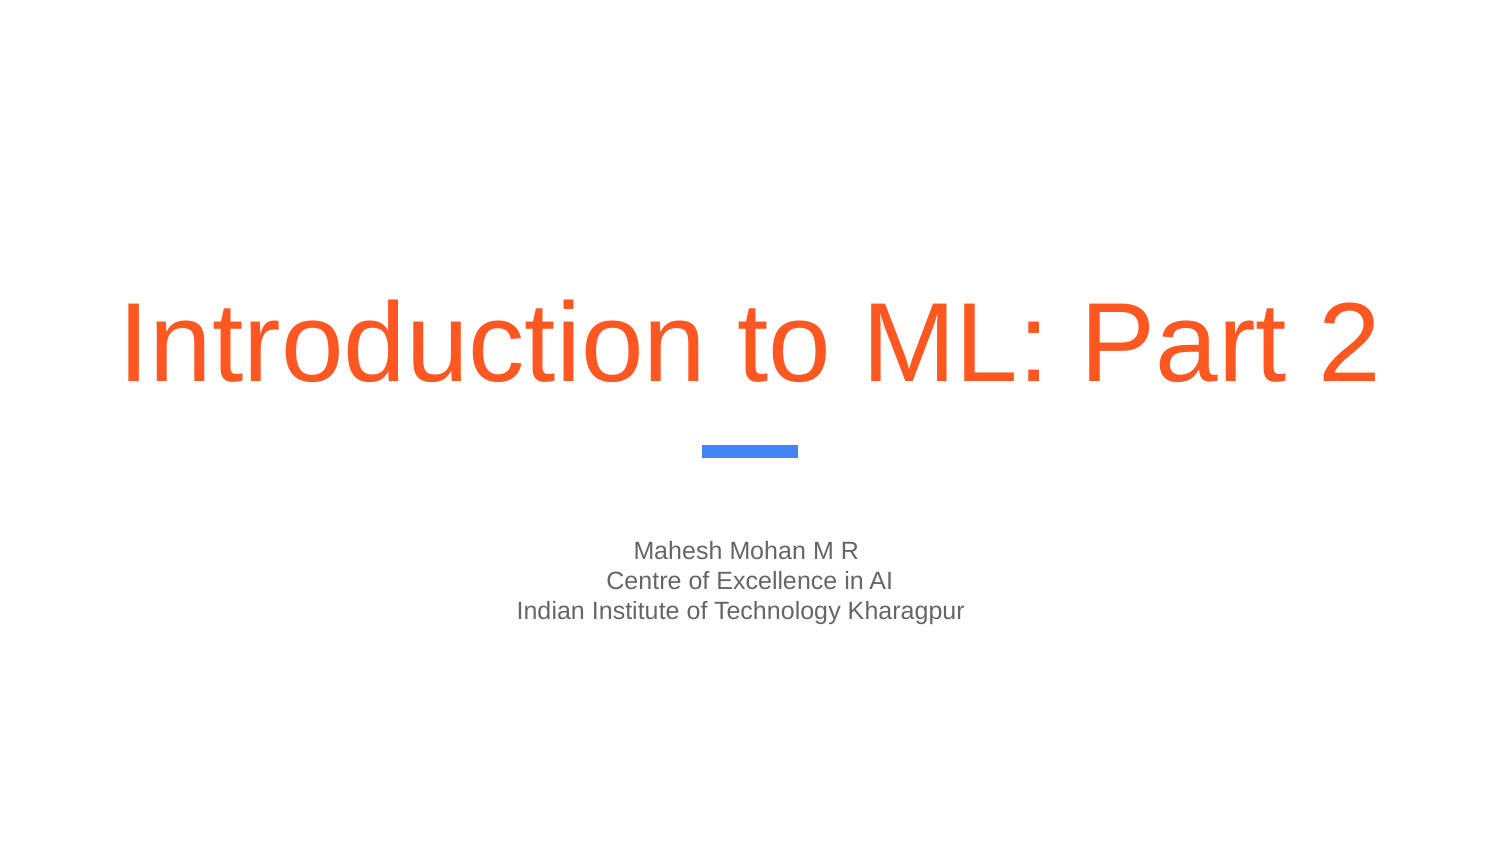

ons
# Introduction to ML: Part 2
Mahesh Mohan M R
Centre of Excellence in AI
Indian Institute of Technology Kharagpur ons